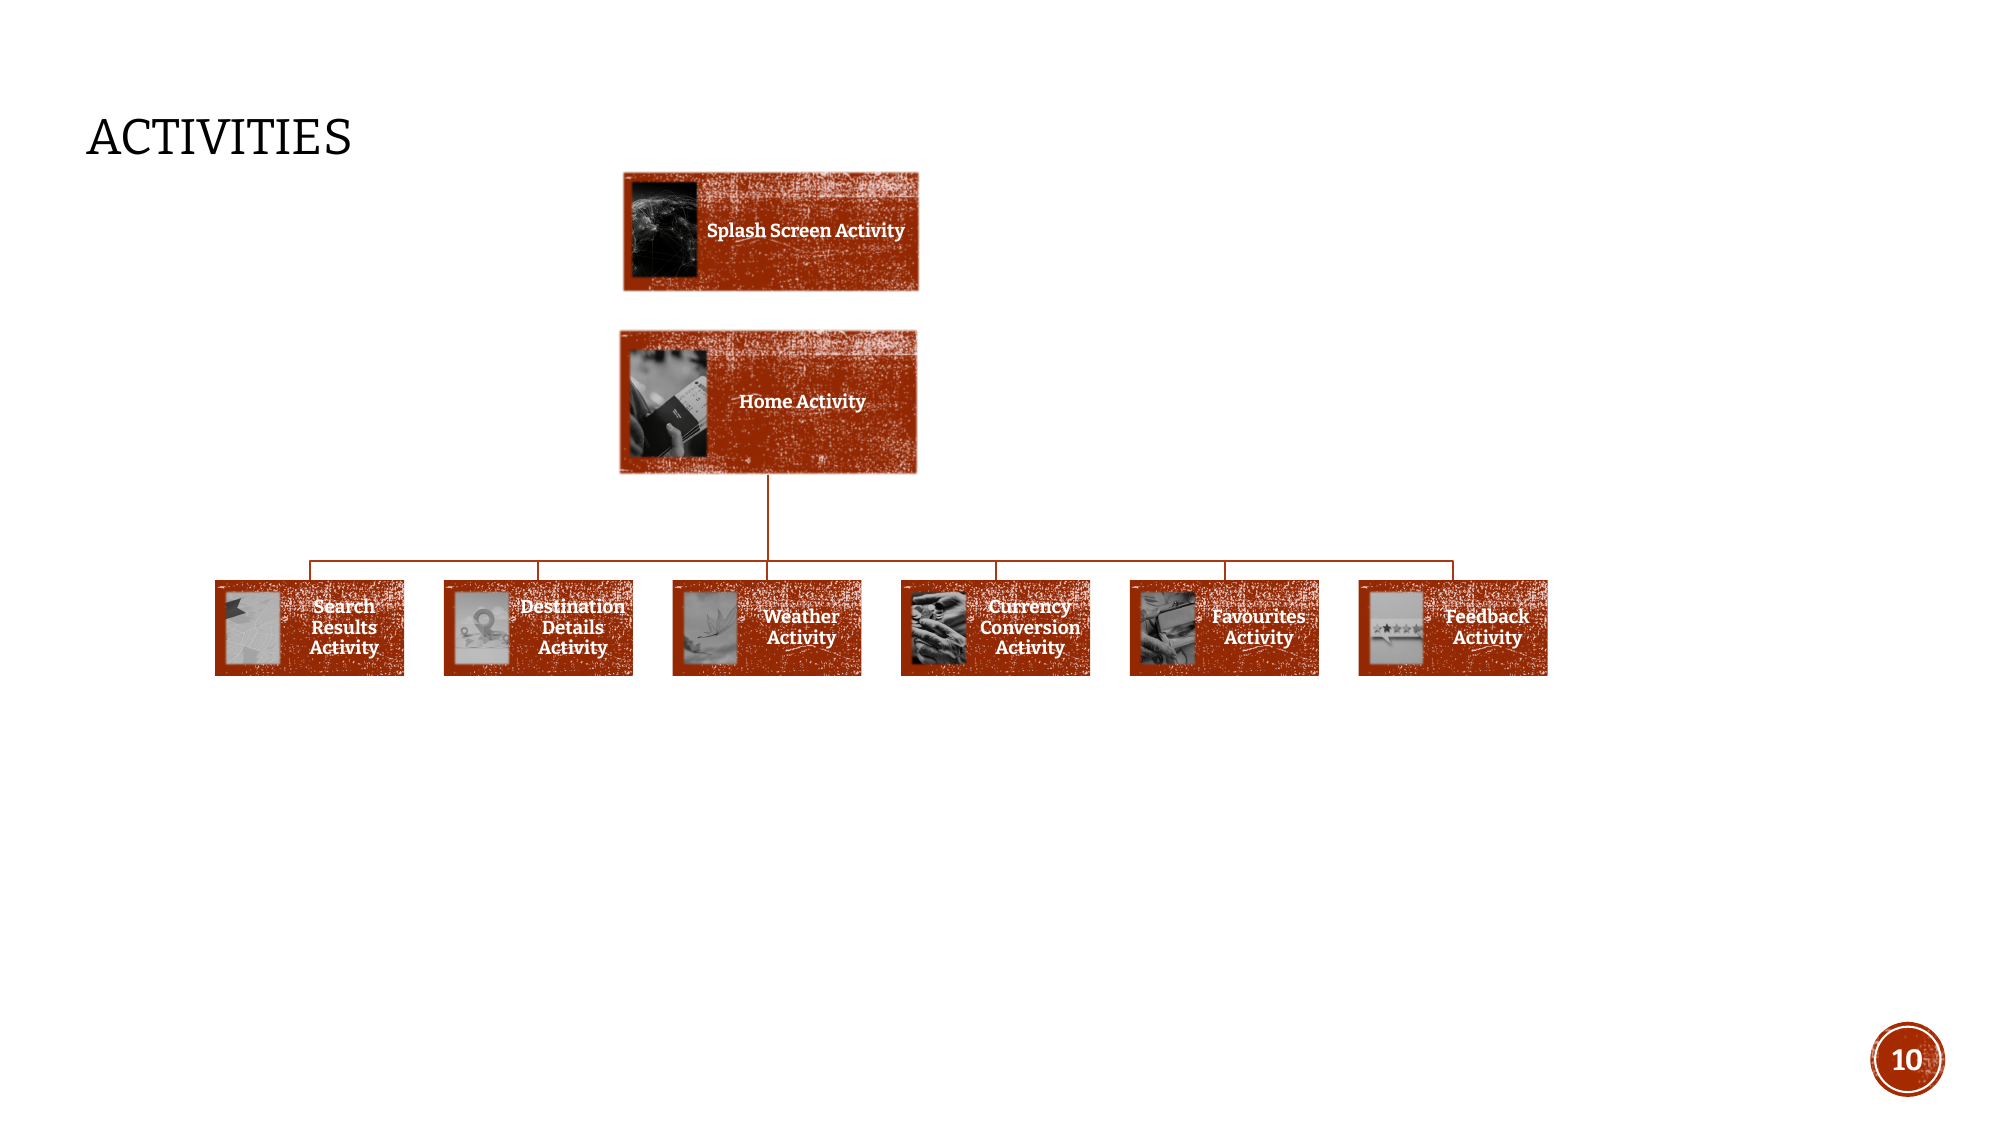

Splash Screen Activity
Home Activity
Search Results Activity
Destination Details Activity
Weather Activity
Currency Conversion Activity
Favourites Activity
Feedback Activity
ACTIVITIES
10